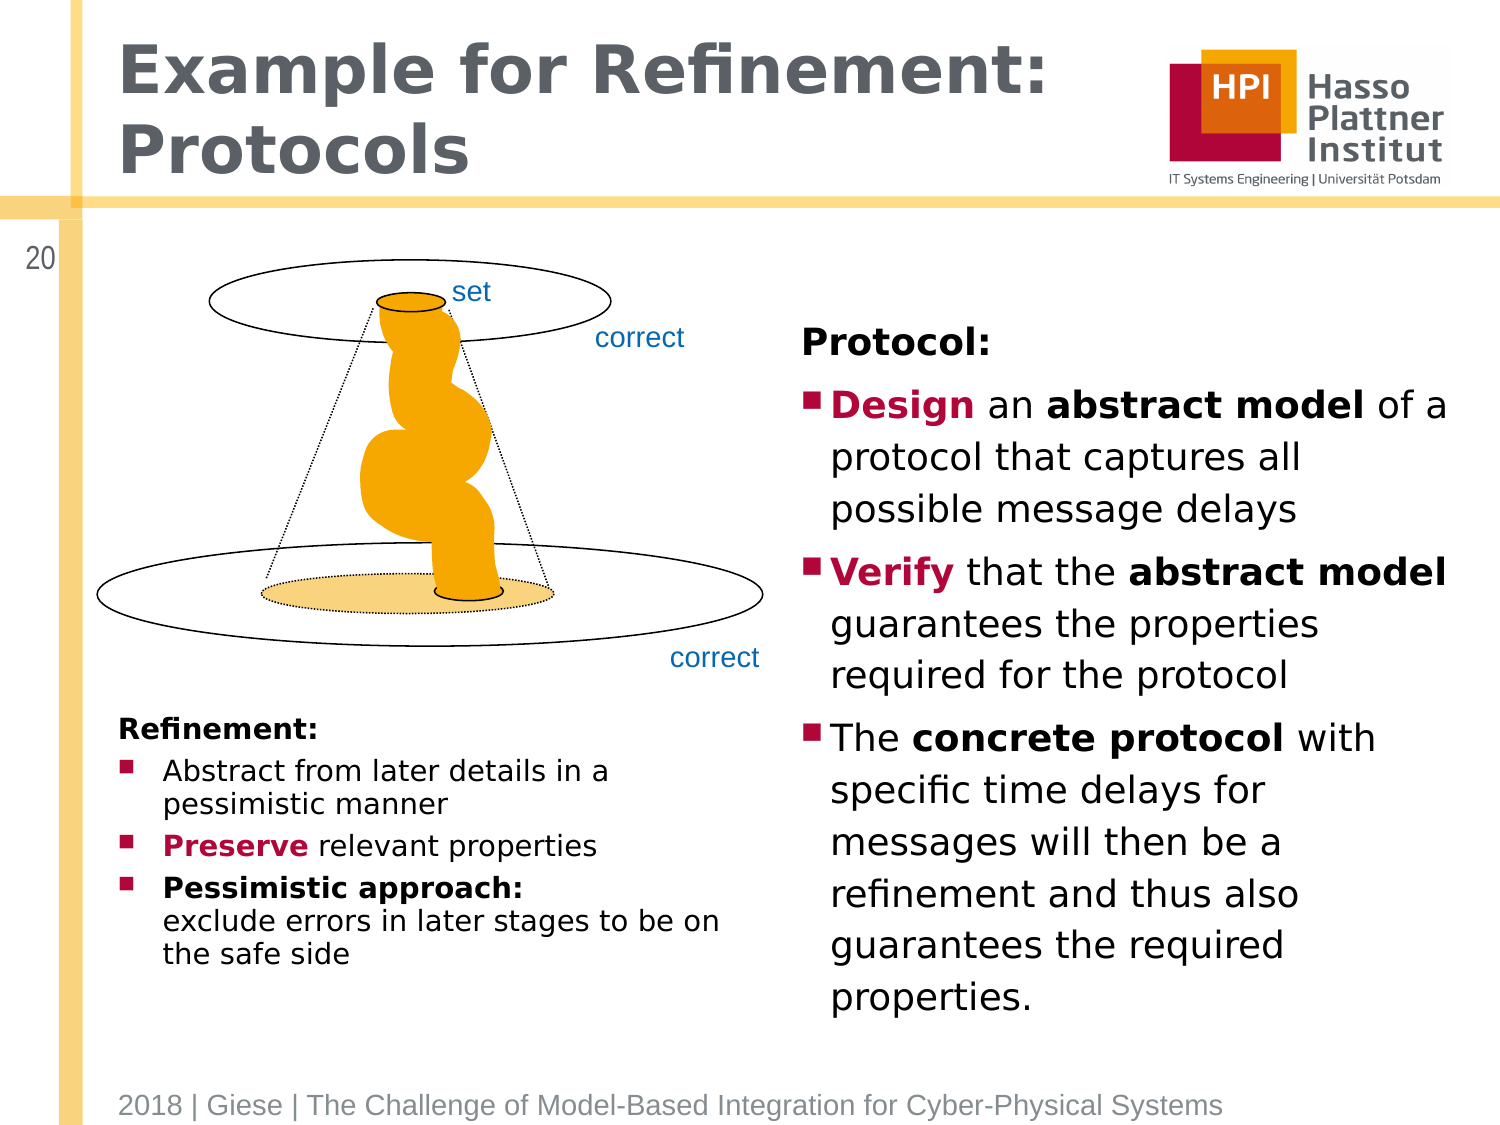

# Example for Refinement: Protocols
20

set

correct
Protocol:
Design an abstract model of a protocol that captures all possible message delays
Verify that the abstract model guarantees the properties required for the protocol
The concrete protocol with specific time delays for messages will then be a refinement and thus also guarantees the required properties.

correct
Refinement:
Abstract from later details in a pessimistic manner
Preserve relevant properties
Pessimistic approach:
exclude errors in later stages to be on the safe side
2018 | Giese | The Challenge of Model-Based Integration for Cyber-Physical Systems